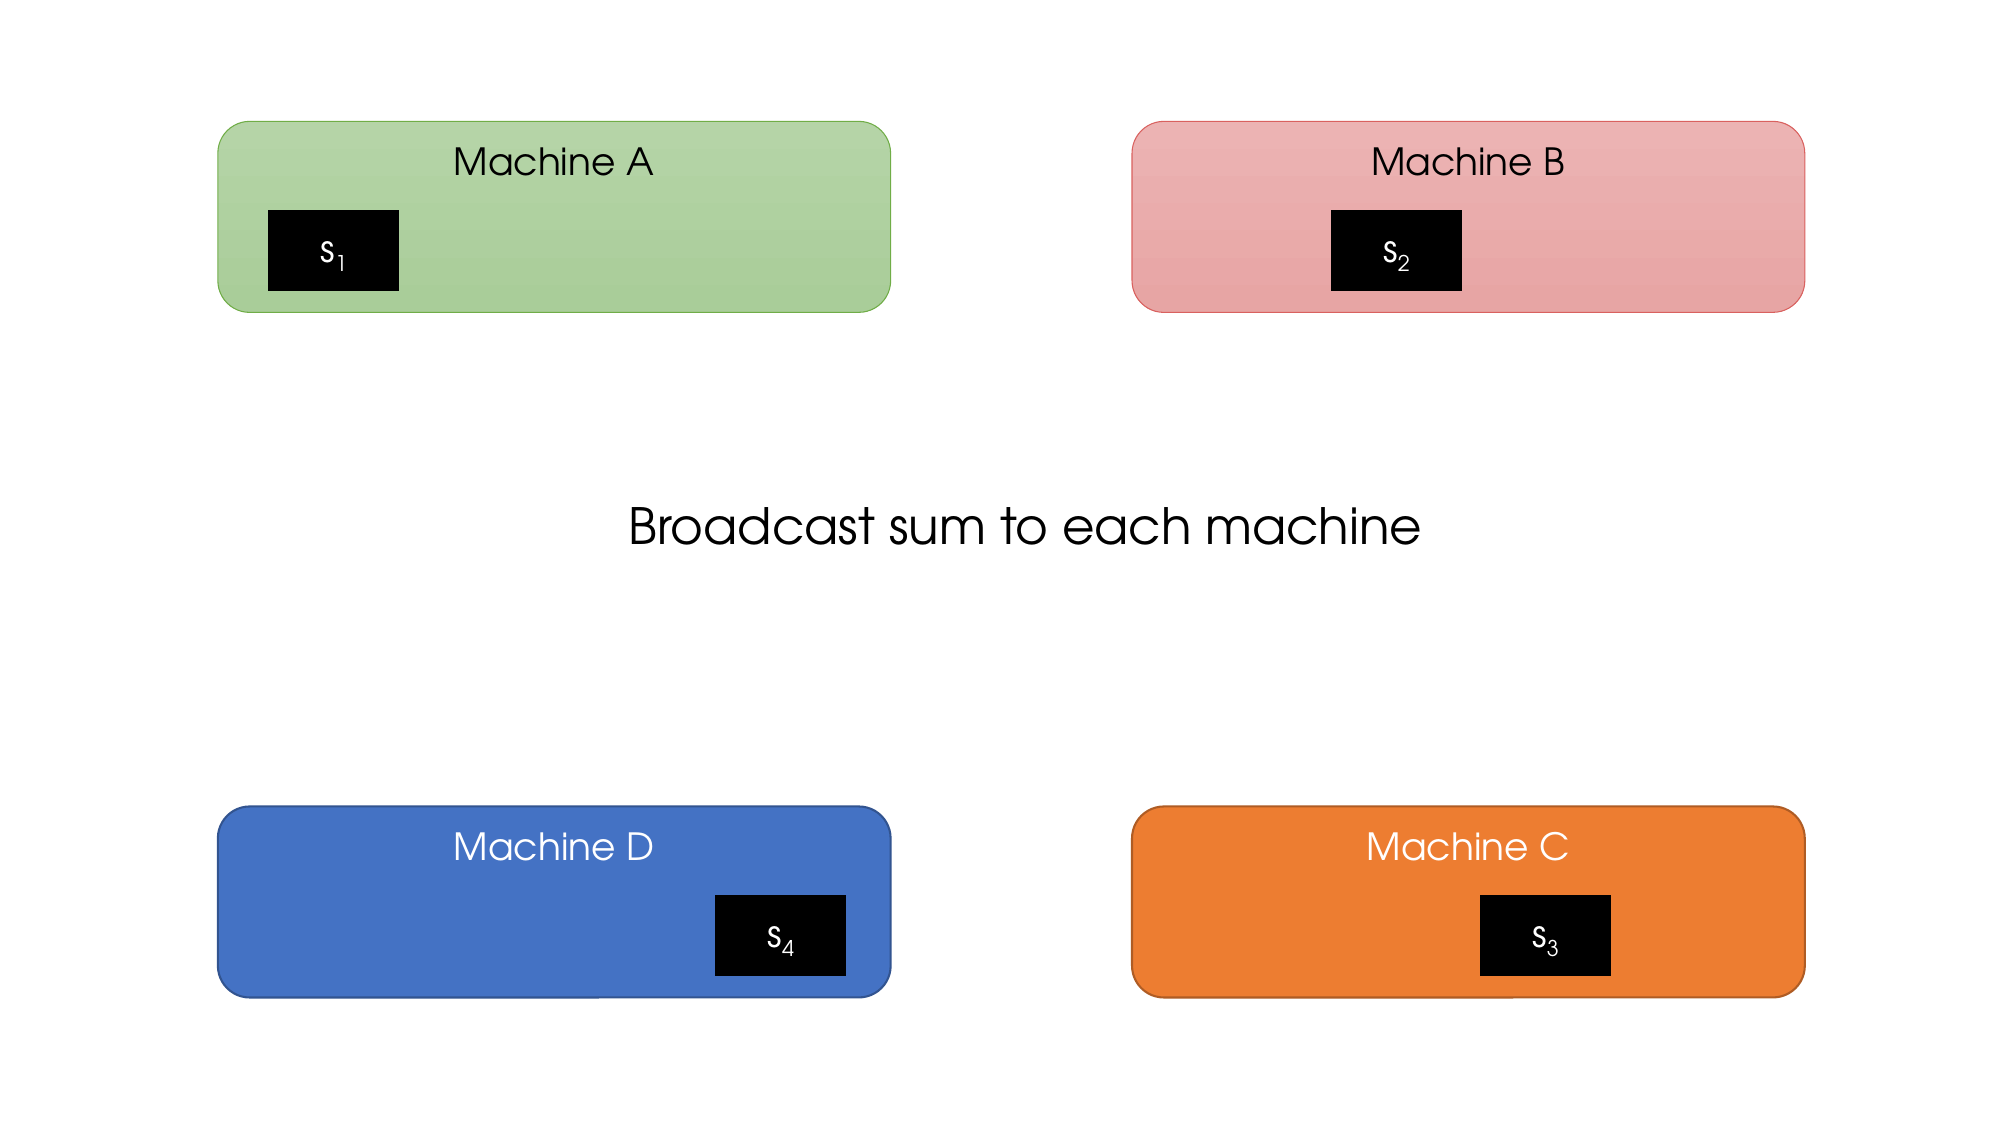

Machine B
Machine A
s1
s1
s1
s2
s2
s2
s2
s1
Broadcast sum to each machine
Machine D
Machine C
s4
s4
s4
s4
s3
s3
s3
s3